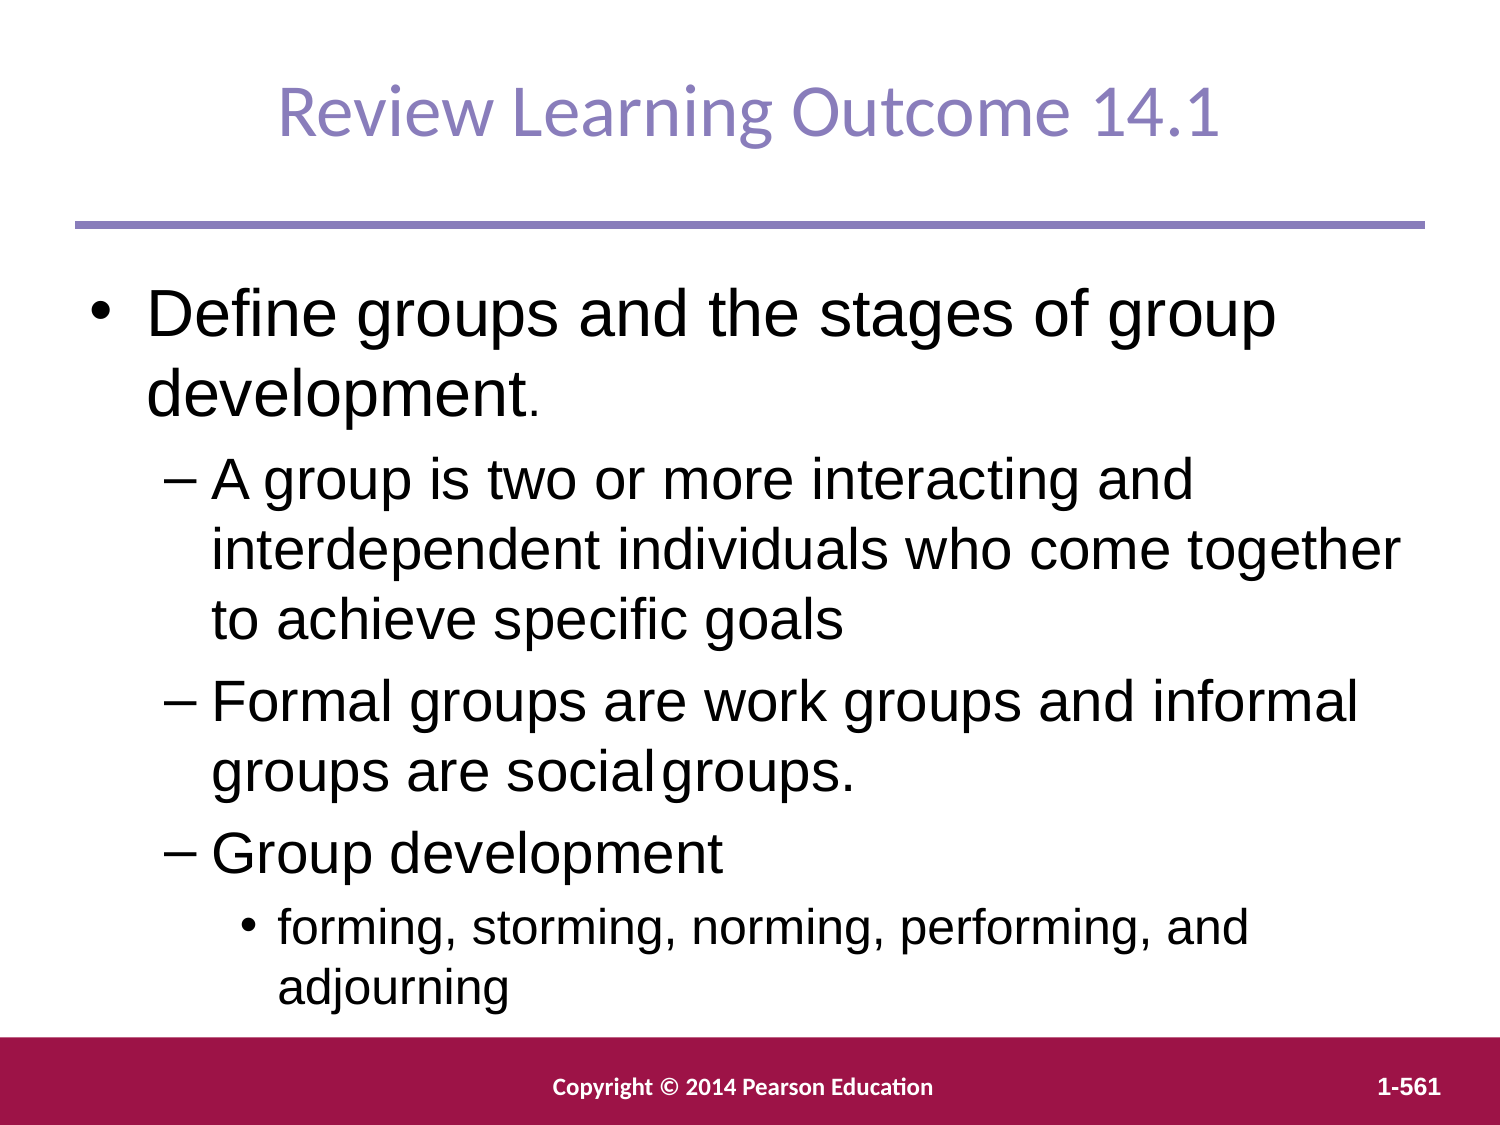

Review Learning Outcome 14.1
Define groups and the stages of group development.
A group is two or more interacting and interdependent individuals who come together to achieve specific goals
Formal groups are work groups and informal groups are social	groups.
Group development
forming, storming, norming, performing, and adjourning